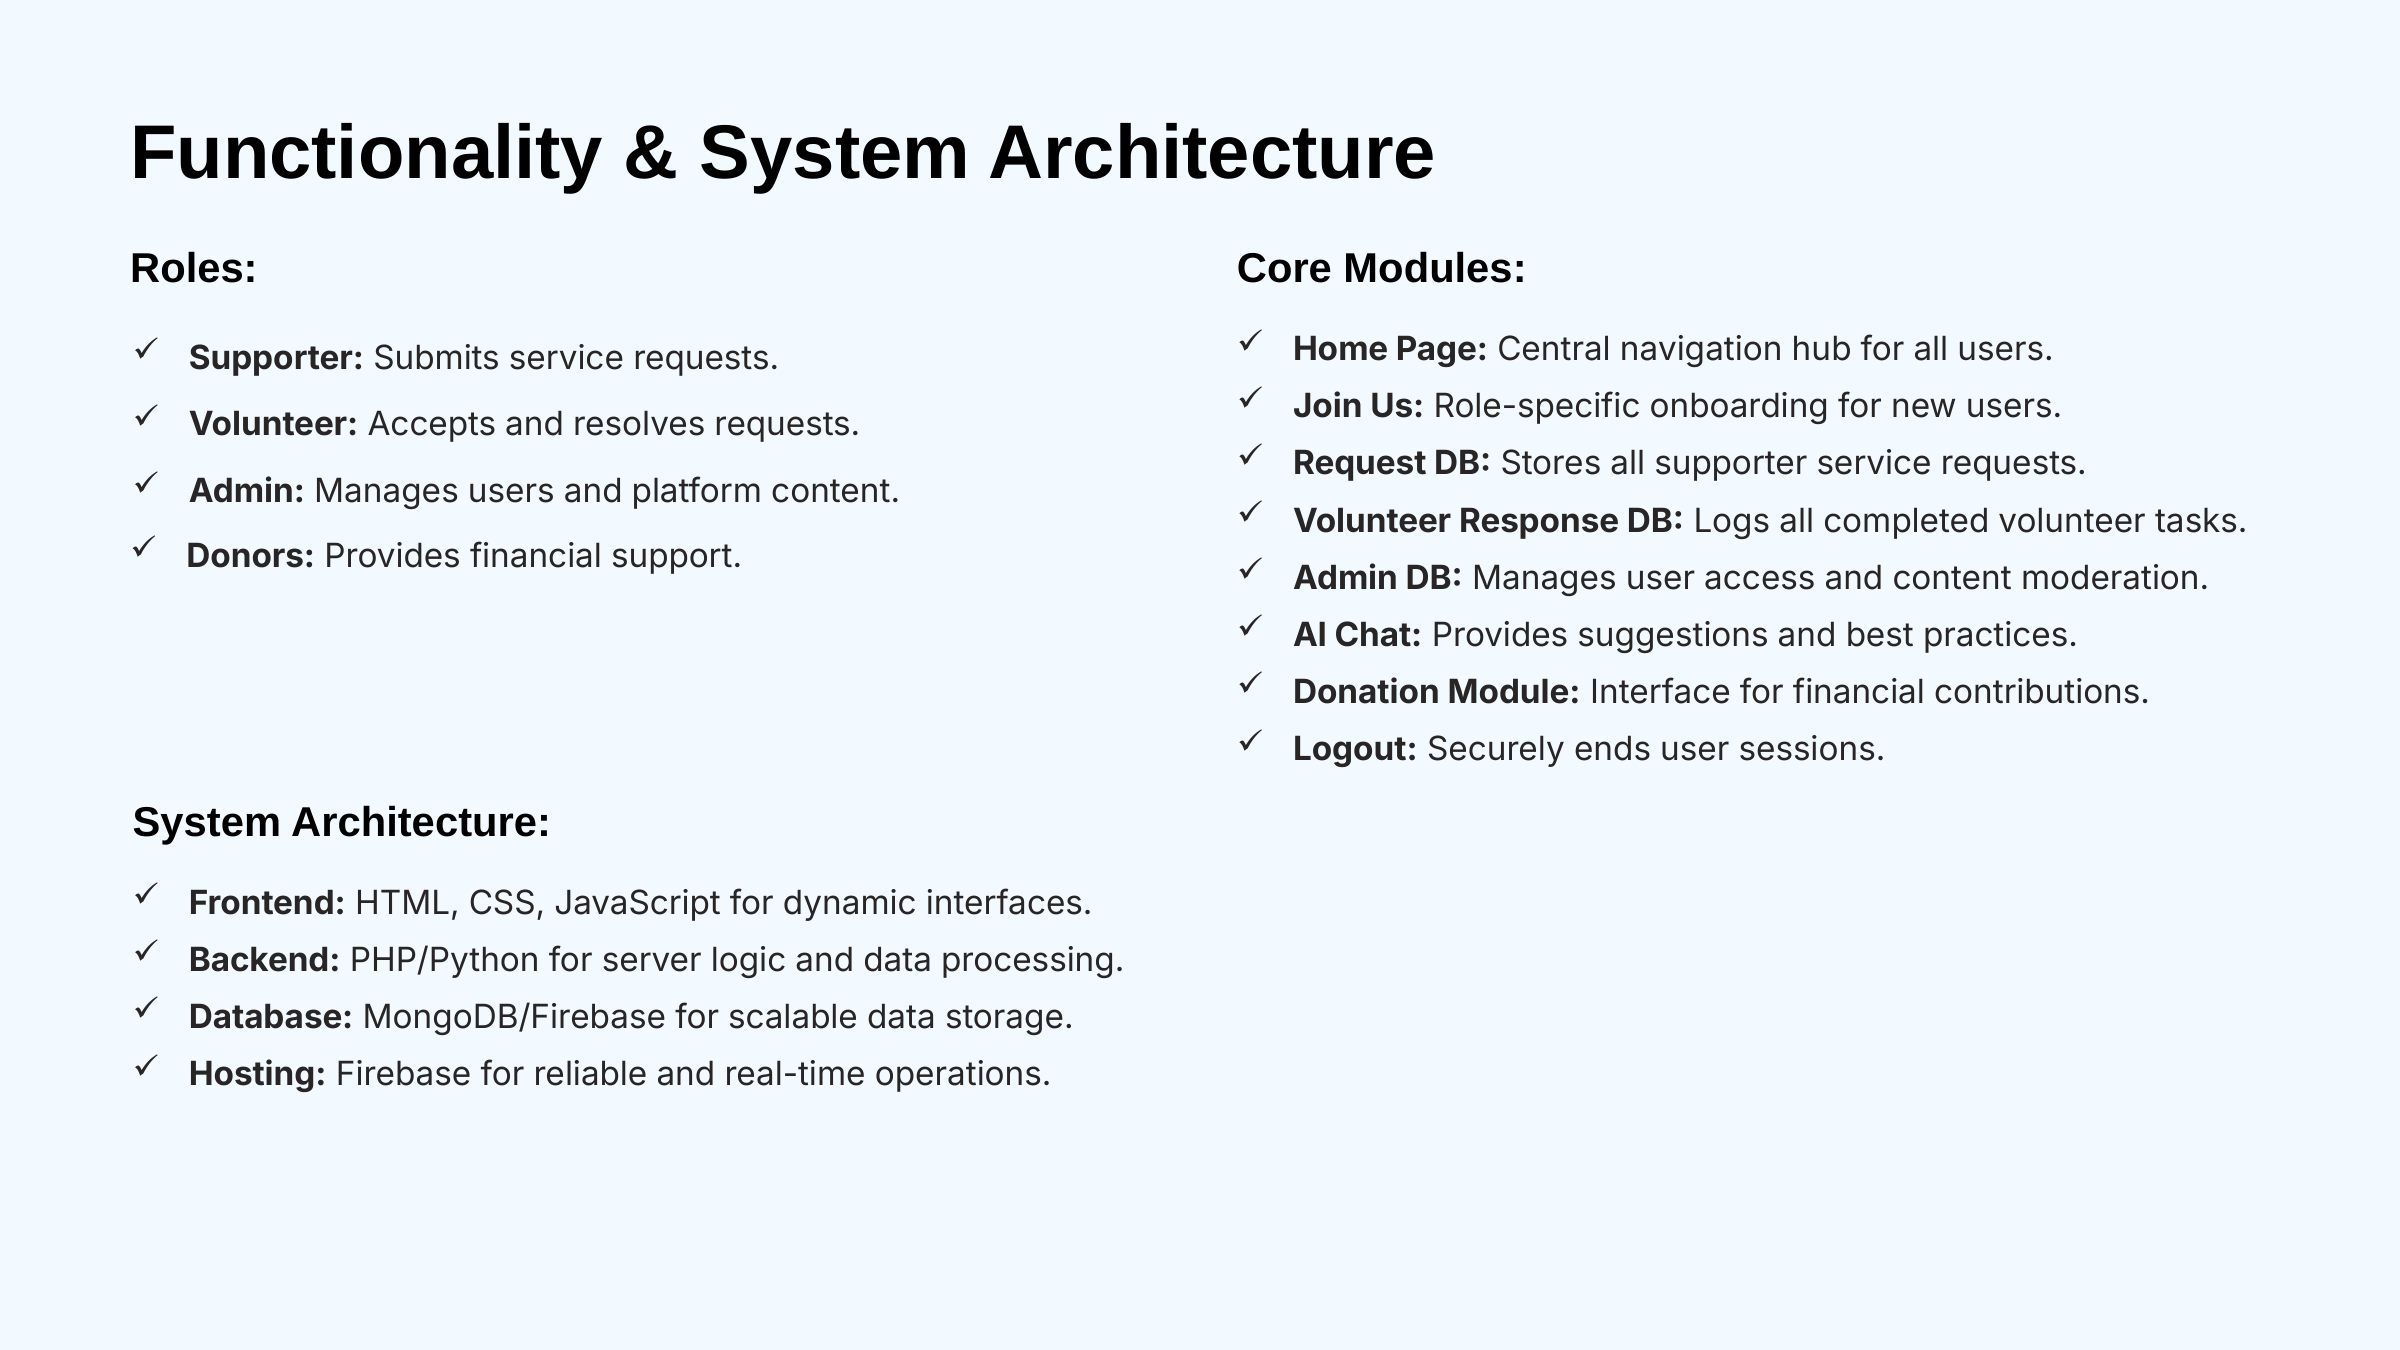

Functionality & System Architecture
Roles:
Core Modules:
Home Page: Central navigation hub for all users.
Supporter: Submits service requests.
Join Us: Role-specific onboarding for new users.
Volunteer: Accepts and resolves requests.
Request DB: Stores all supporter service requests.
Admin: Manages users and platform content.
Volunteer Response DB: Logs all completed volunteer tasks.
Donors: Provides financial support.
Admin DB: Manages user access and content moderation.
AI Chat: Provides suggestions and best practices.
Donation Module: Interface for financial contributions.
Logout: Securely ends user sessions.
System Architecture:
Frontend: HTML, CSS, JavaScript for dynamic interfaces.
Backend: PHP/Python for server logic and data processing.
Database: MongoDB/Firebase for scalable data storage.
Hosting: Firebase for reliable and real-time operations.